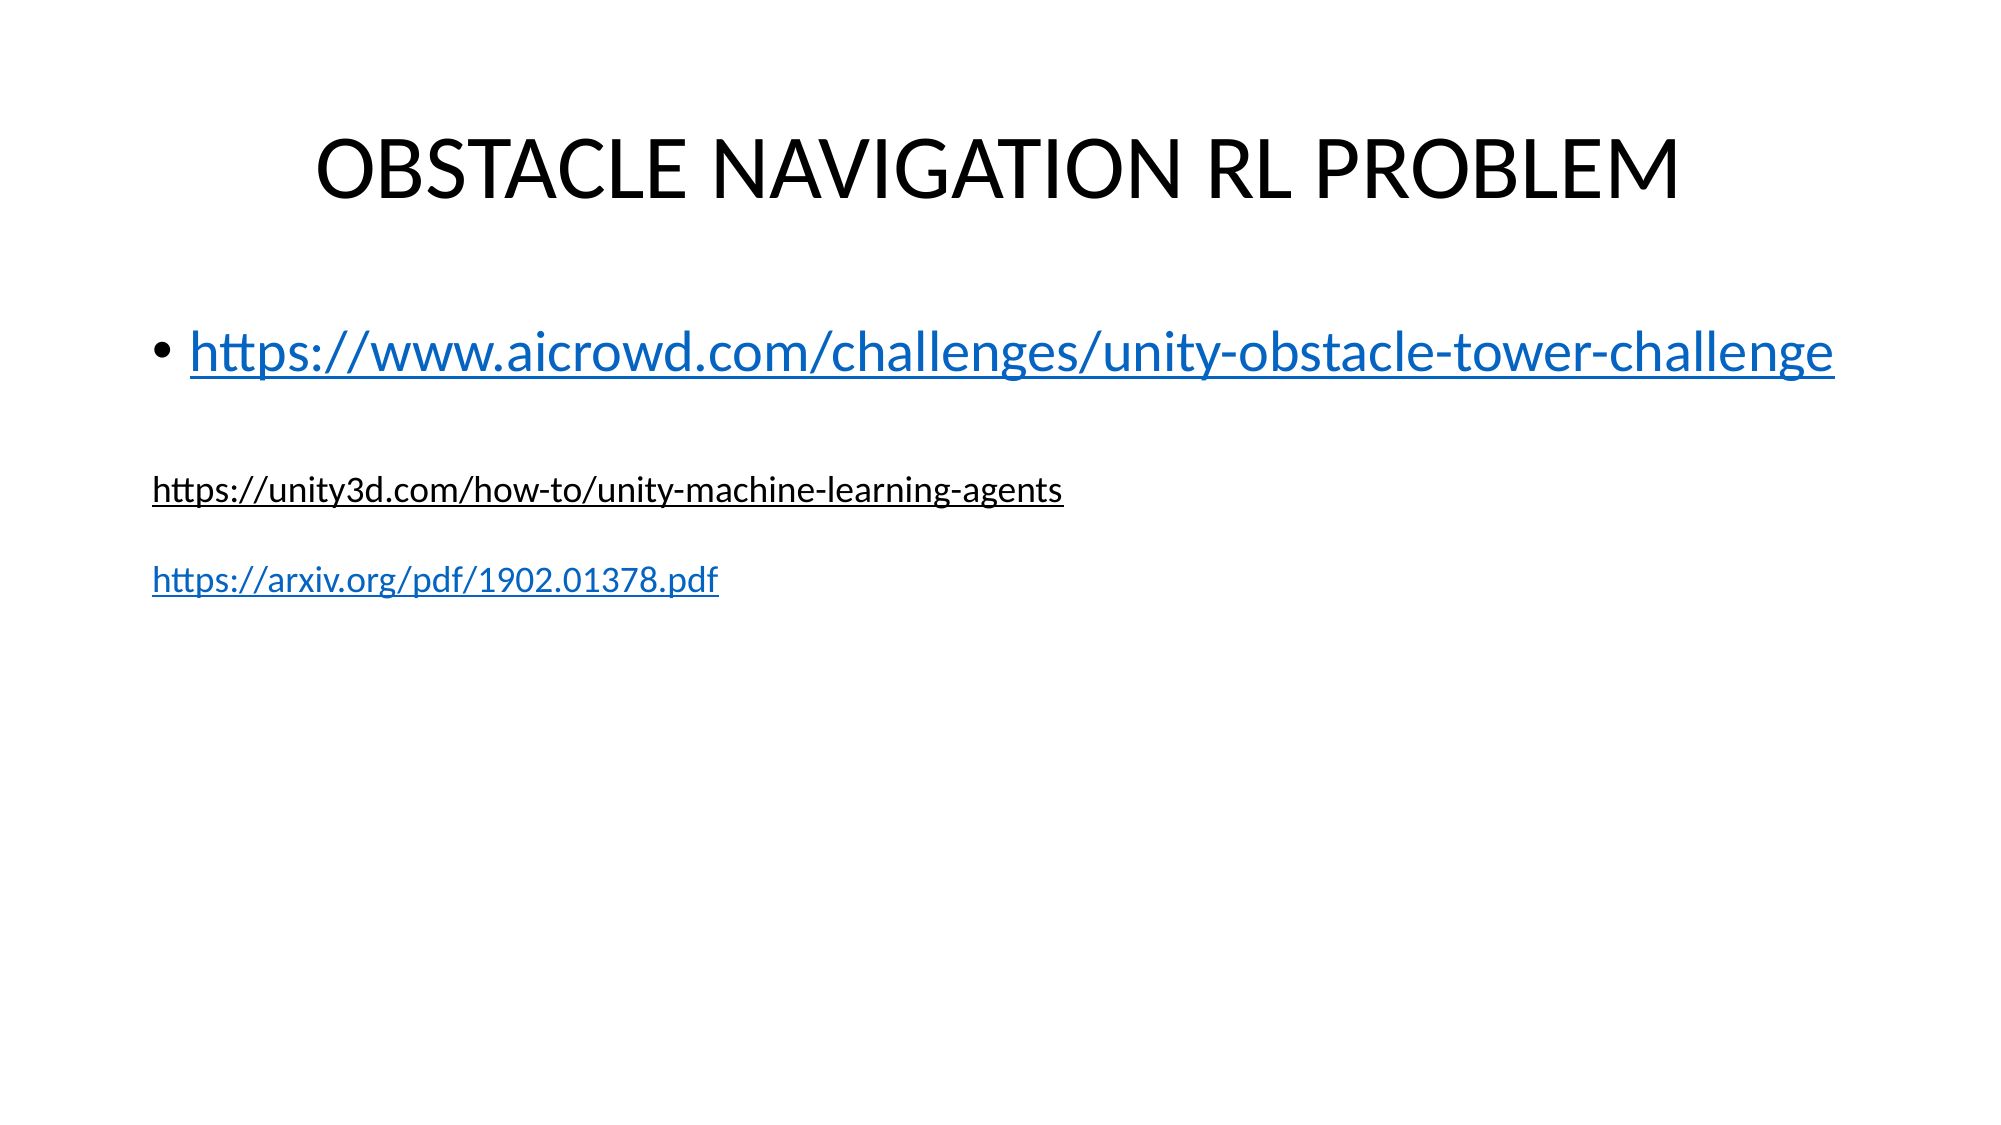

# OBSTACLE NAVIGATION RL PROBLEM
https://www.aicrowd.com/challenges/unity-obstacle-tower-challenge

https://unity3d.com/how-to/unity-machine-learning-agents
https://arxiv.org/pdf/1902.01378.pdf